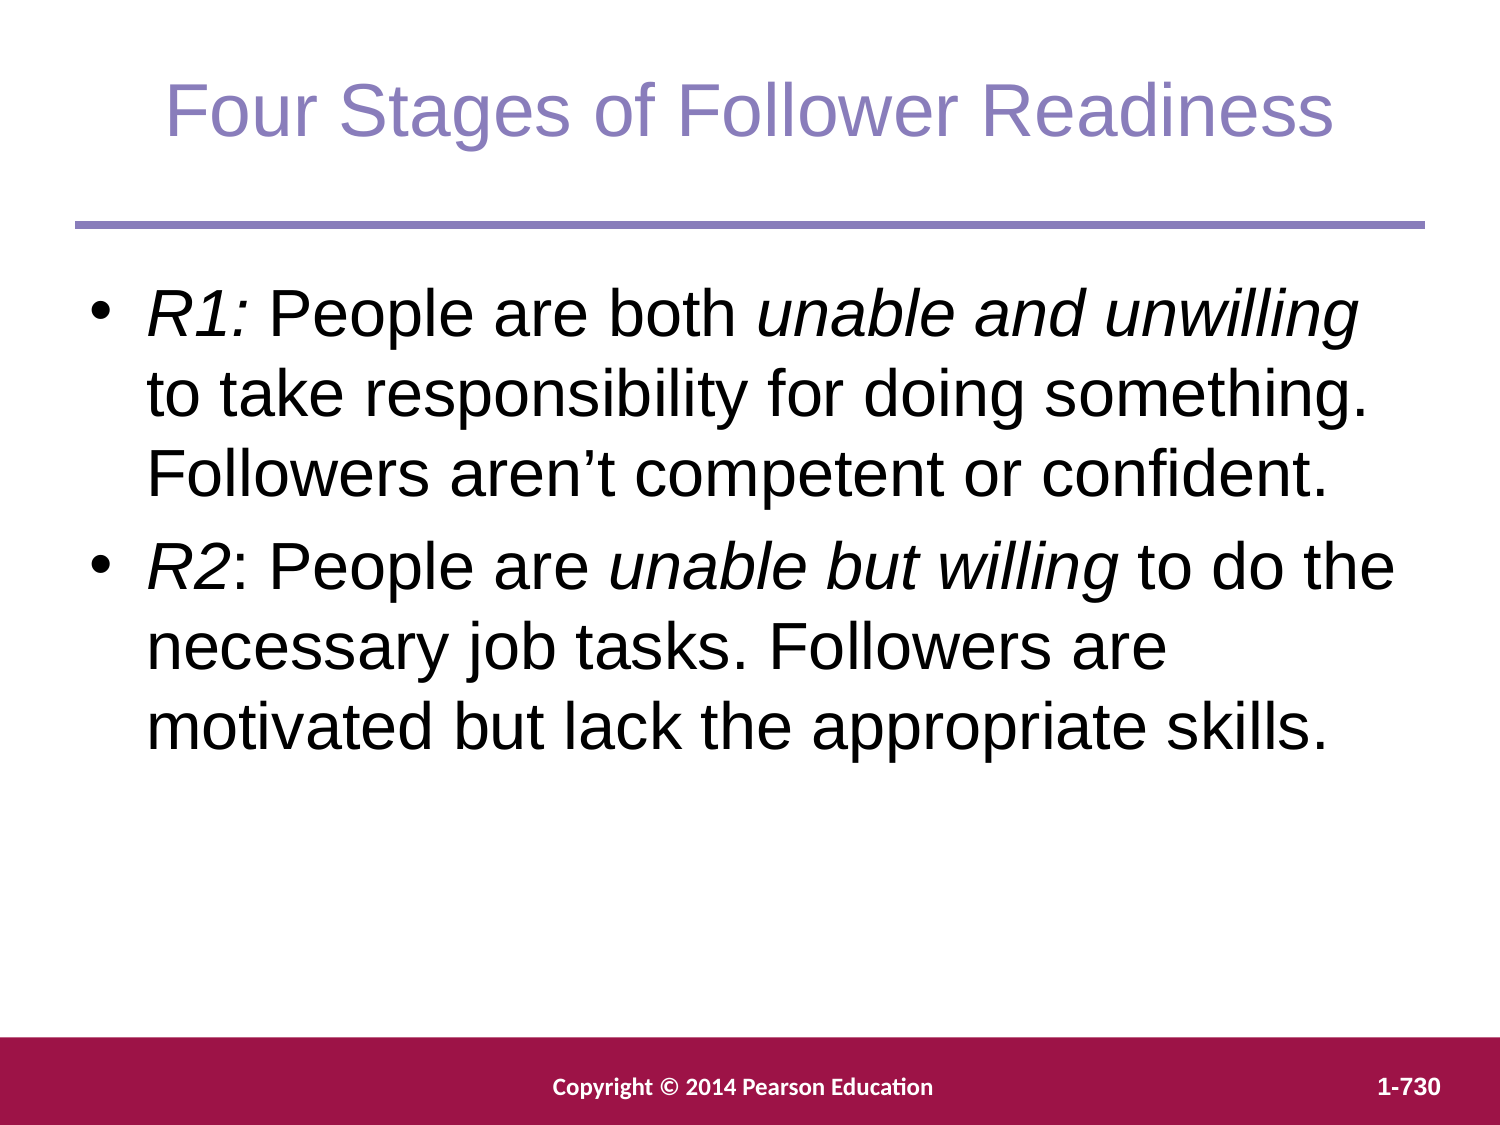

Four Stages of Follower Readiness
R1: People are both unable and unwilling to take responsibility for doing something. Followers aren’t competent or confident.
R2: People are unable but willing to do the necessary job tasks. Followers are motivated but lack the appropriate skills.